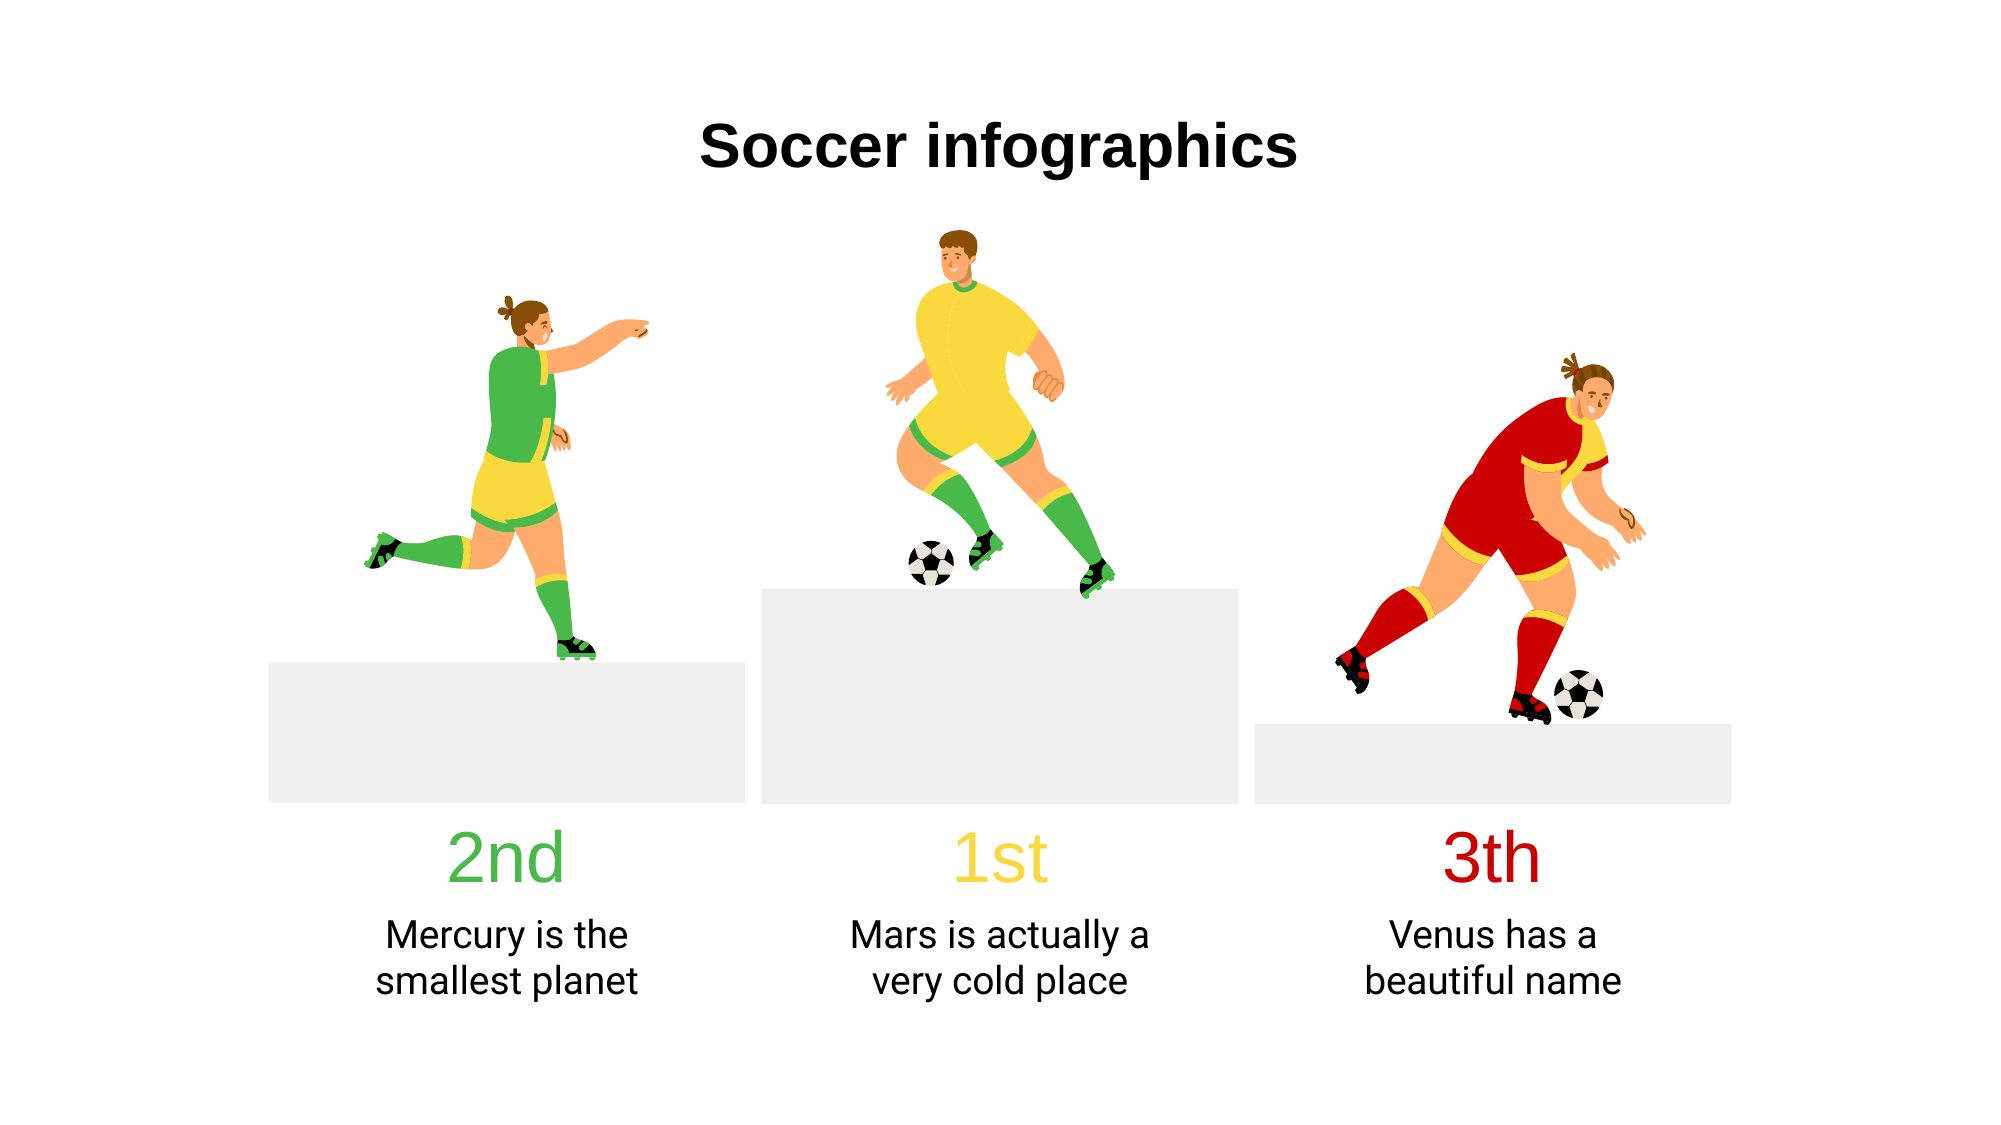

# Soccer infographics

2nd
Mercury is the smallest planet
1st
Mars is actually a very cold place
3th
Venus has a beautiful name